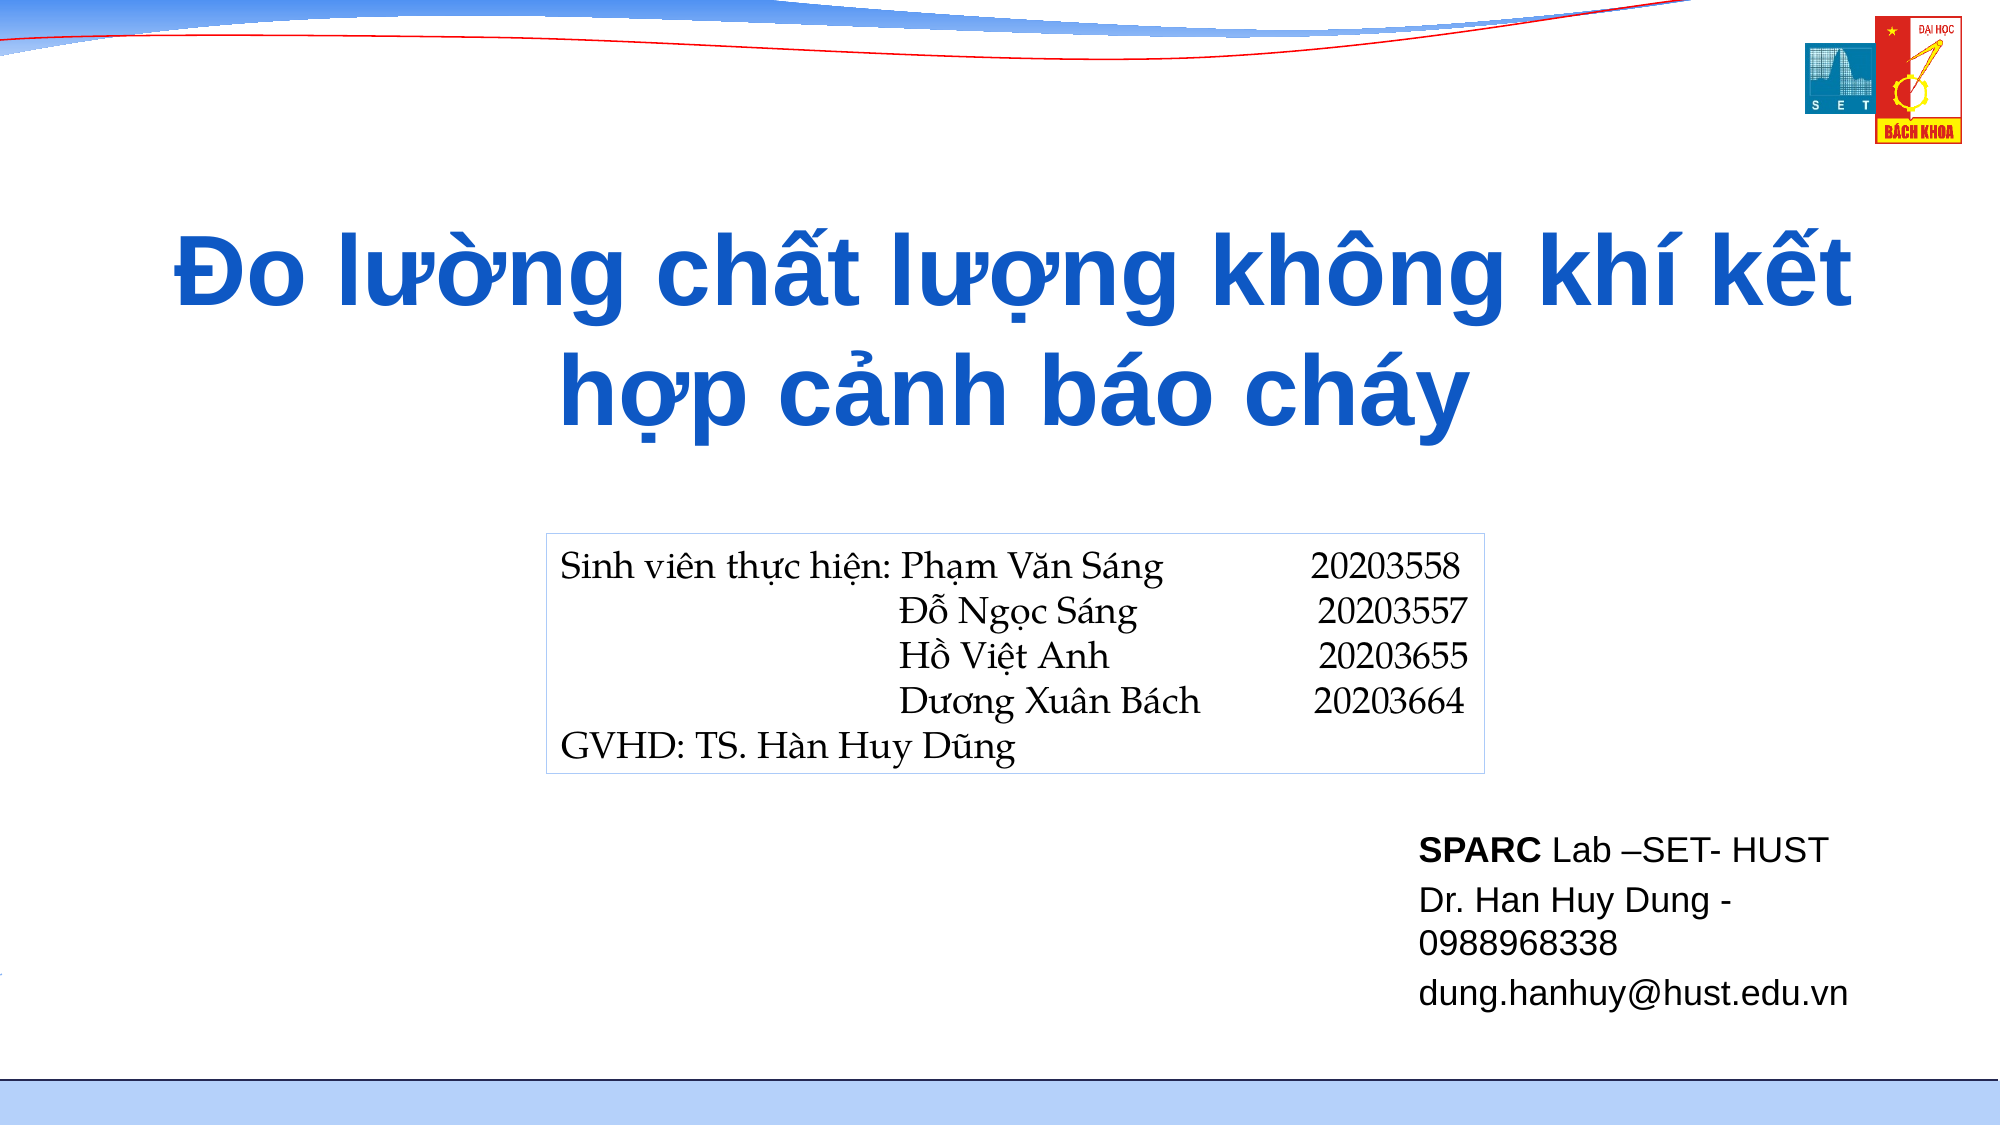

# Đo lường chất lượng không khí kết hợp cảnh báo cháy
Sinh viên thực hiện: Phạm Văn Sáng	20203558
		    Đỗ Ngọc Sáng                   20203557
		    Hồ Việt Anh                      20203655
		    Dương Xuân Bách            20203664
GVHD: TS. Hàn Huy Dũng
SPARC Lab –SET- HUST
Dr. Han Huy Dung - 0988968338
dung.hanhuy@hust.edu.vn